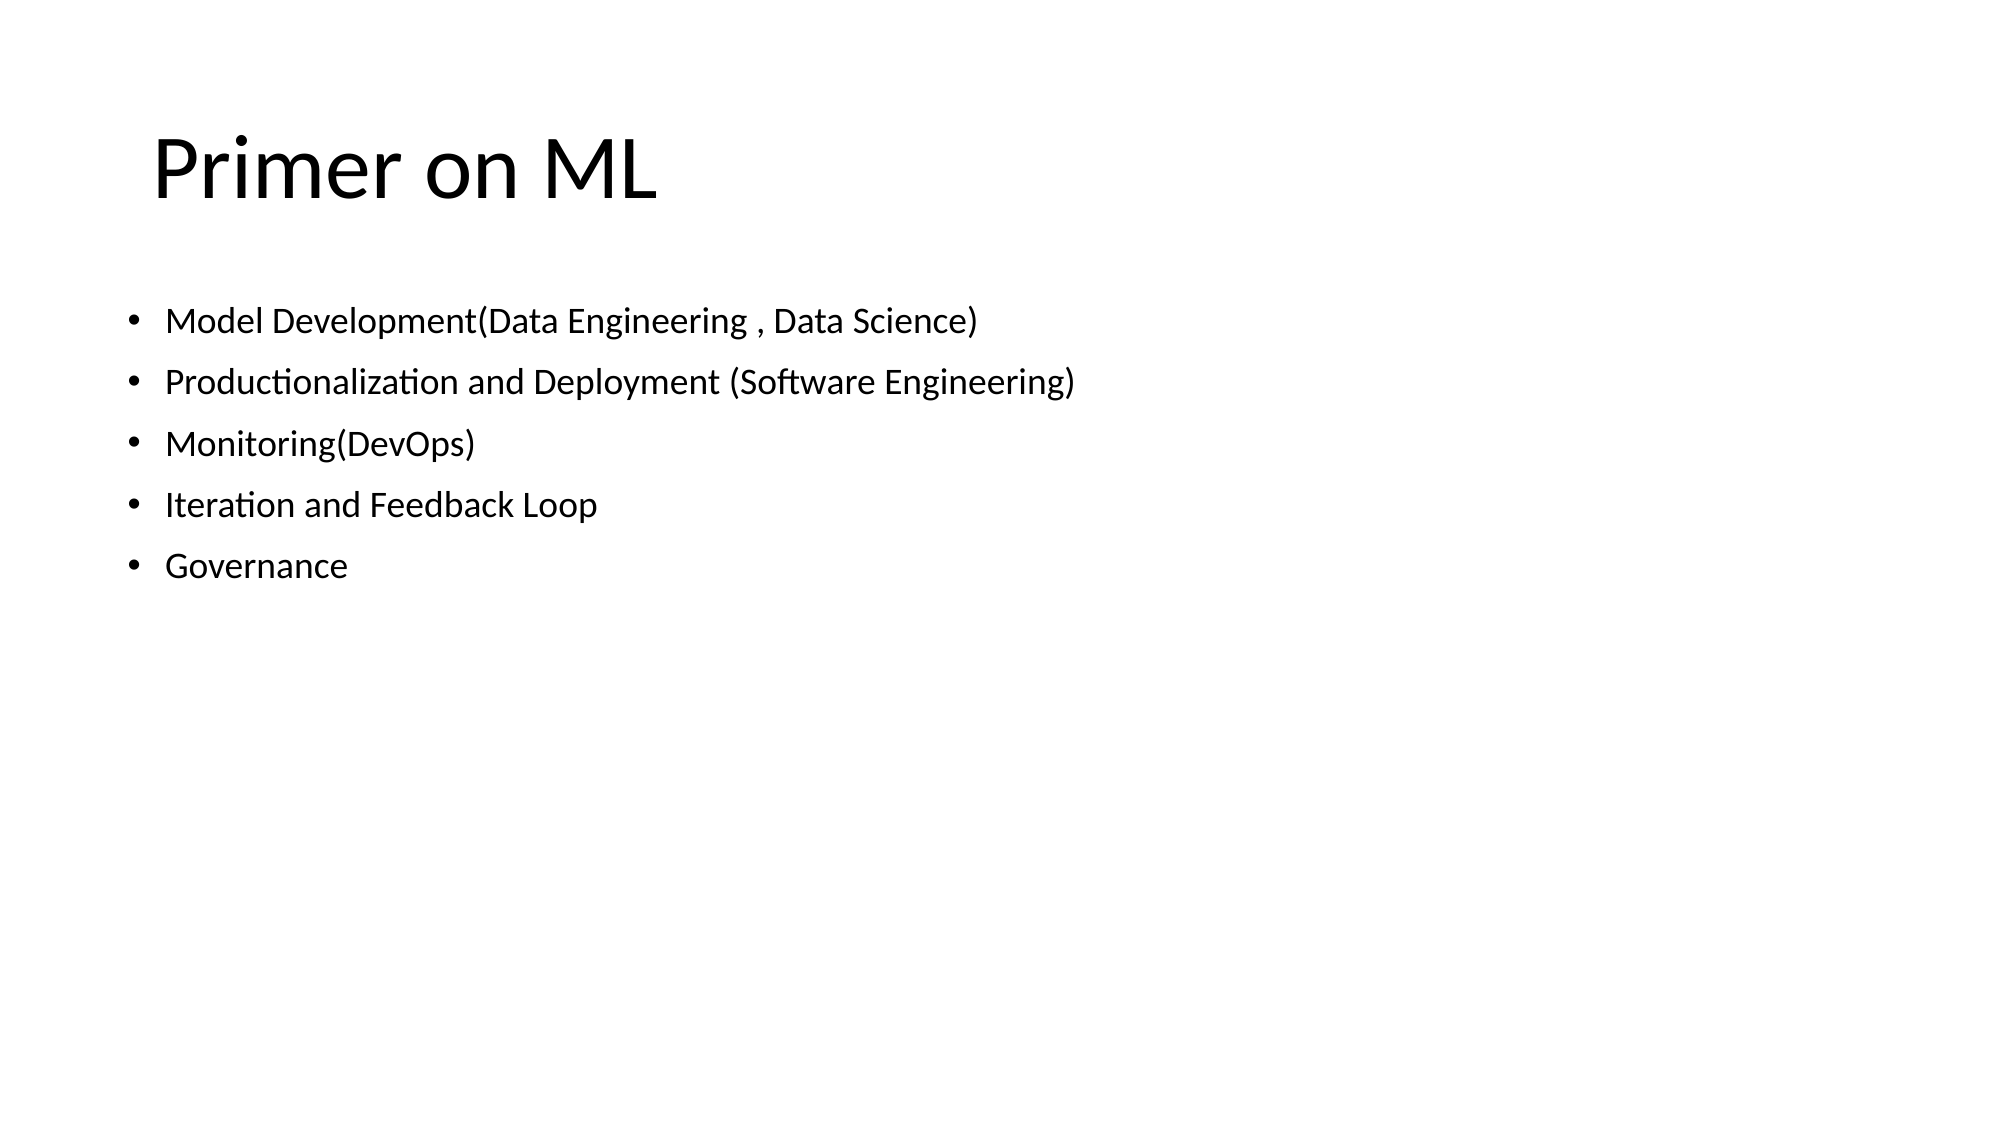

# Primer on ML
Model Development(Data Engineering , Data Science)
Productionalization and Deployment (Software Engineering)
Monitoring(DevOps)
Iteration and Feedback Loop
Governance